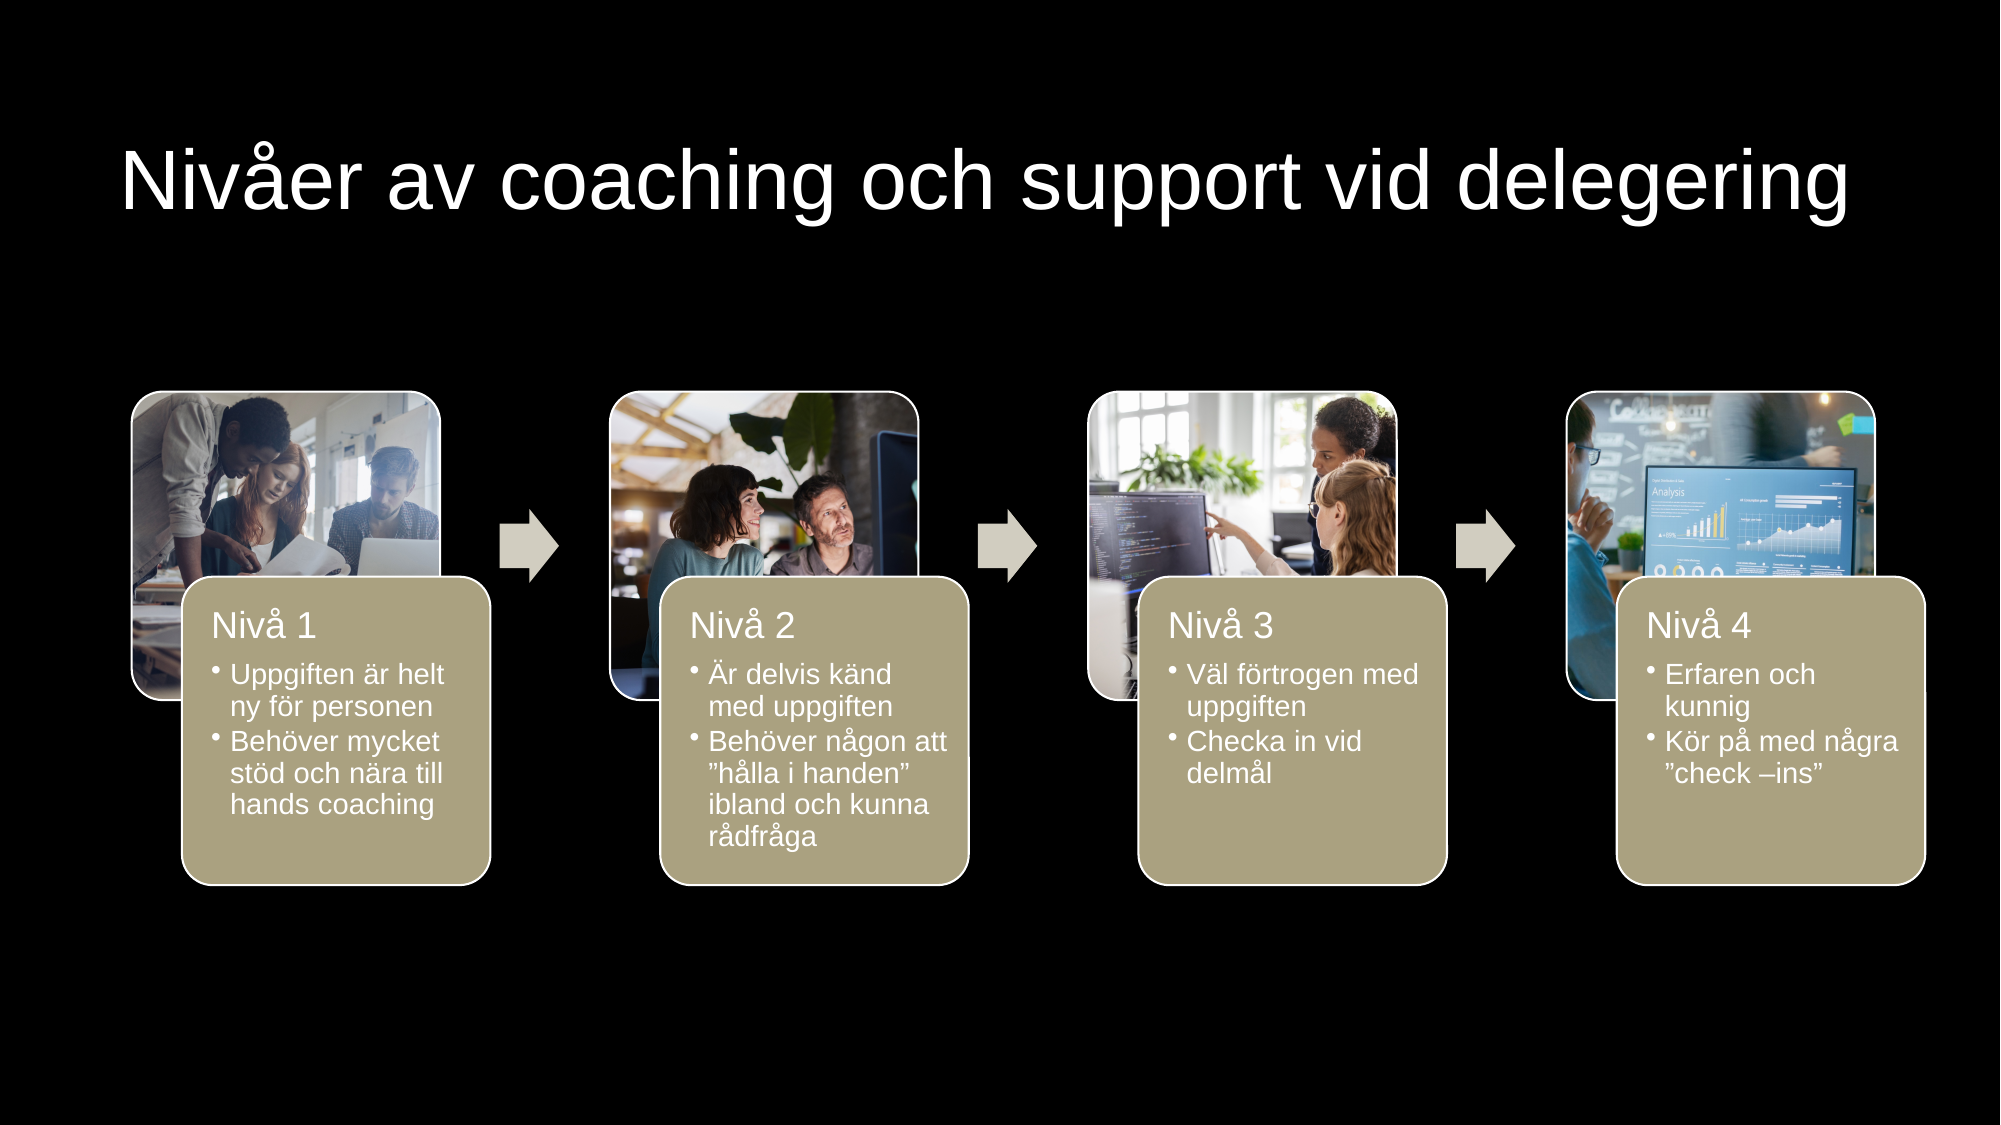

Nivå 1
Uppgiften är helt ny för personen
Behöver mycket stöd och nära till hands coaching

Nivå 2
Är delvis känd  med uppgiften
Behöver någon att ”hålla i handen” ibland och kunna rådfråga

Nivå 3
Väl förtrogen med uppgiften
Checka in vid delmål

Nivå 4
Erfaren och kunnig
Kör på med några ”check –ins”
# Nivåer av coaching och support vid delegering